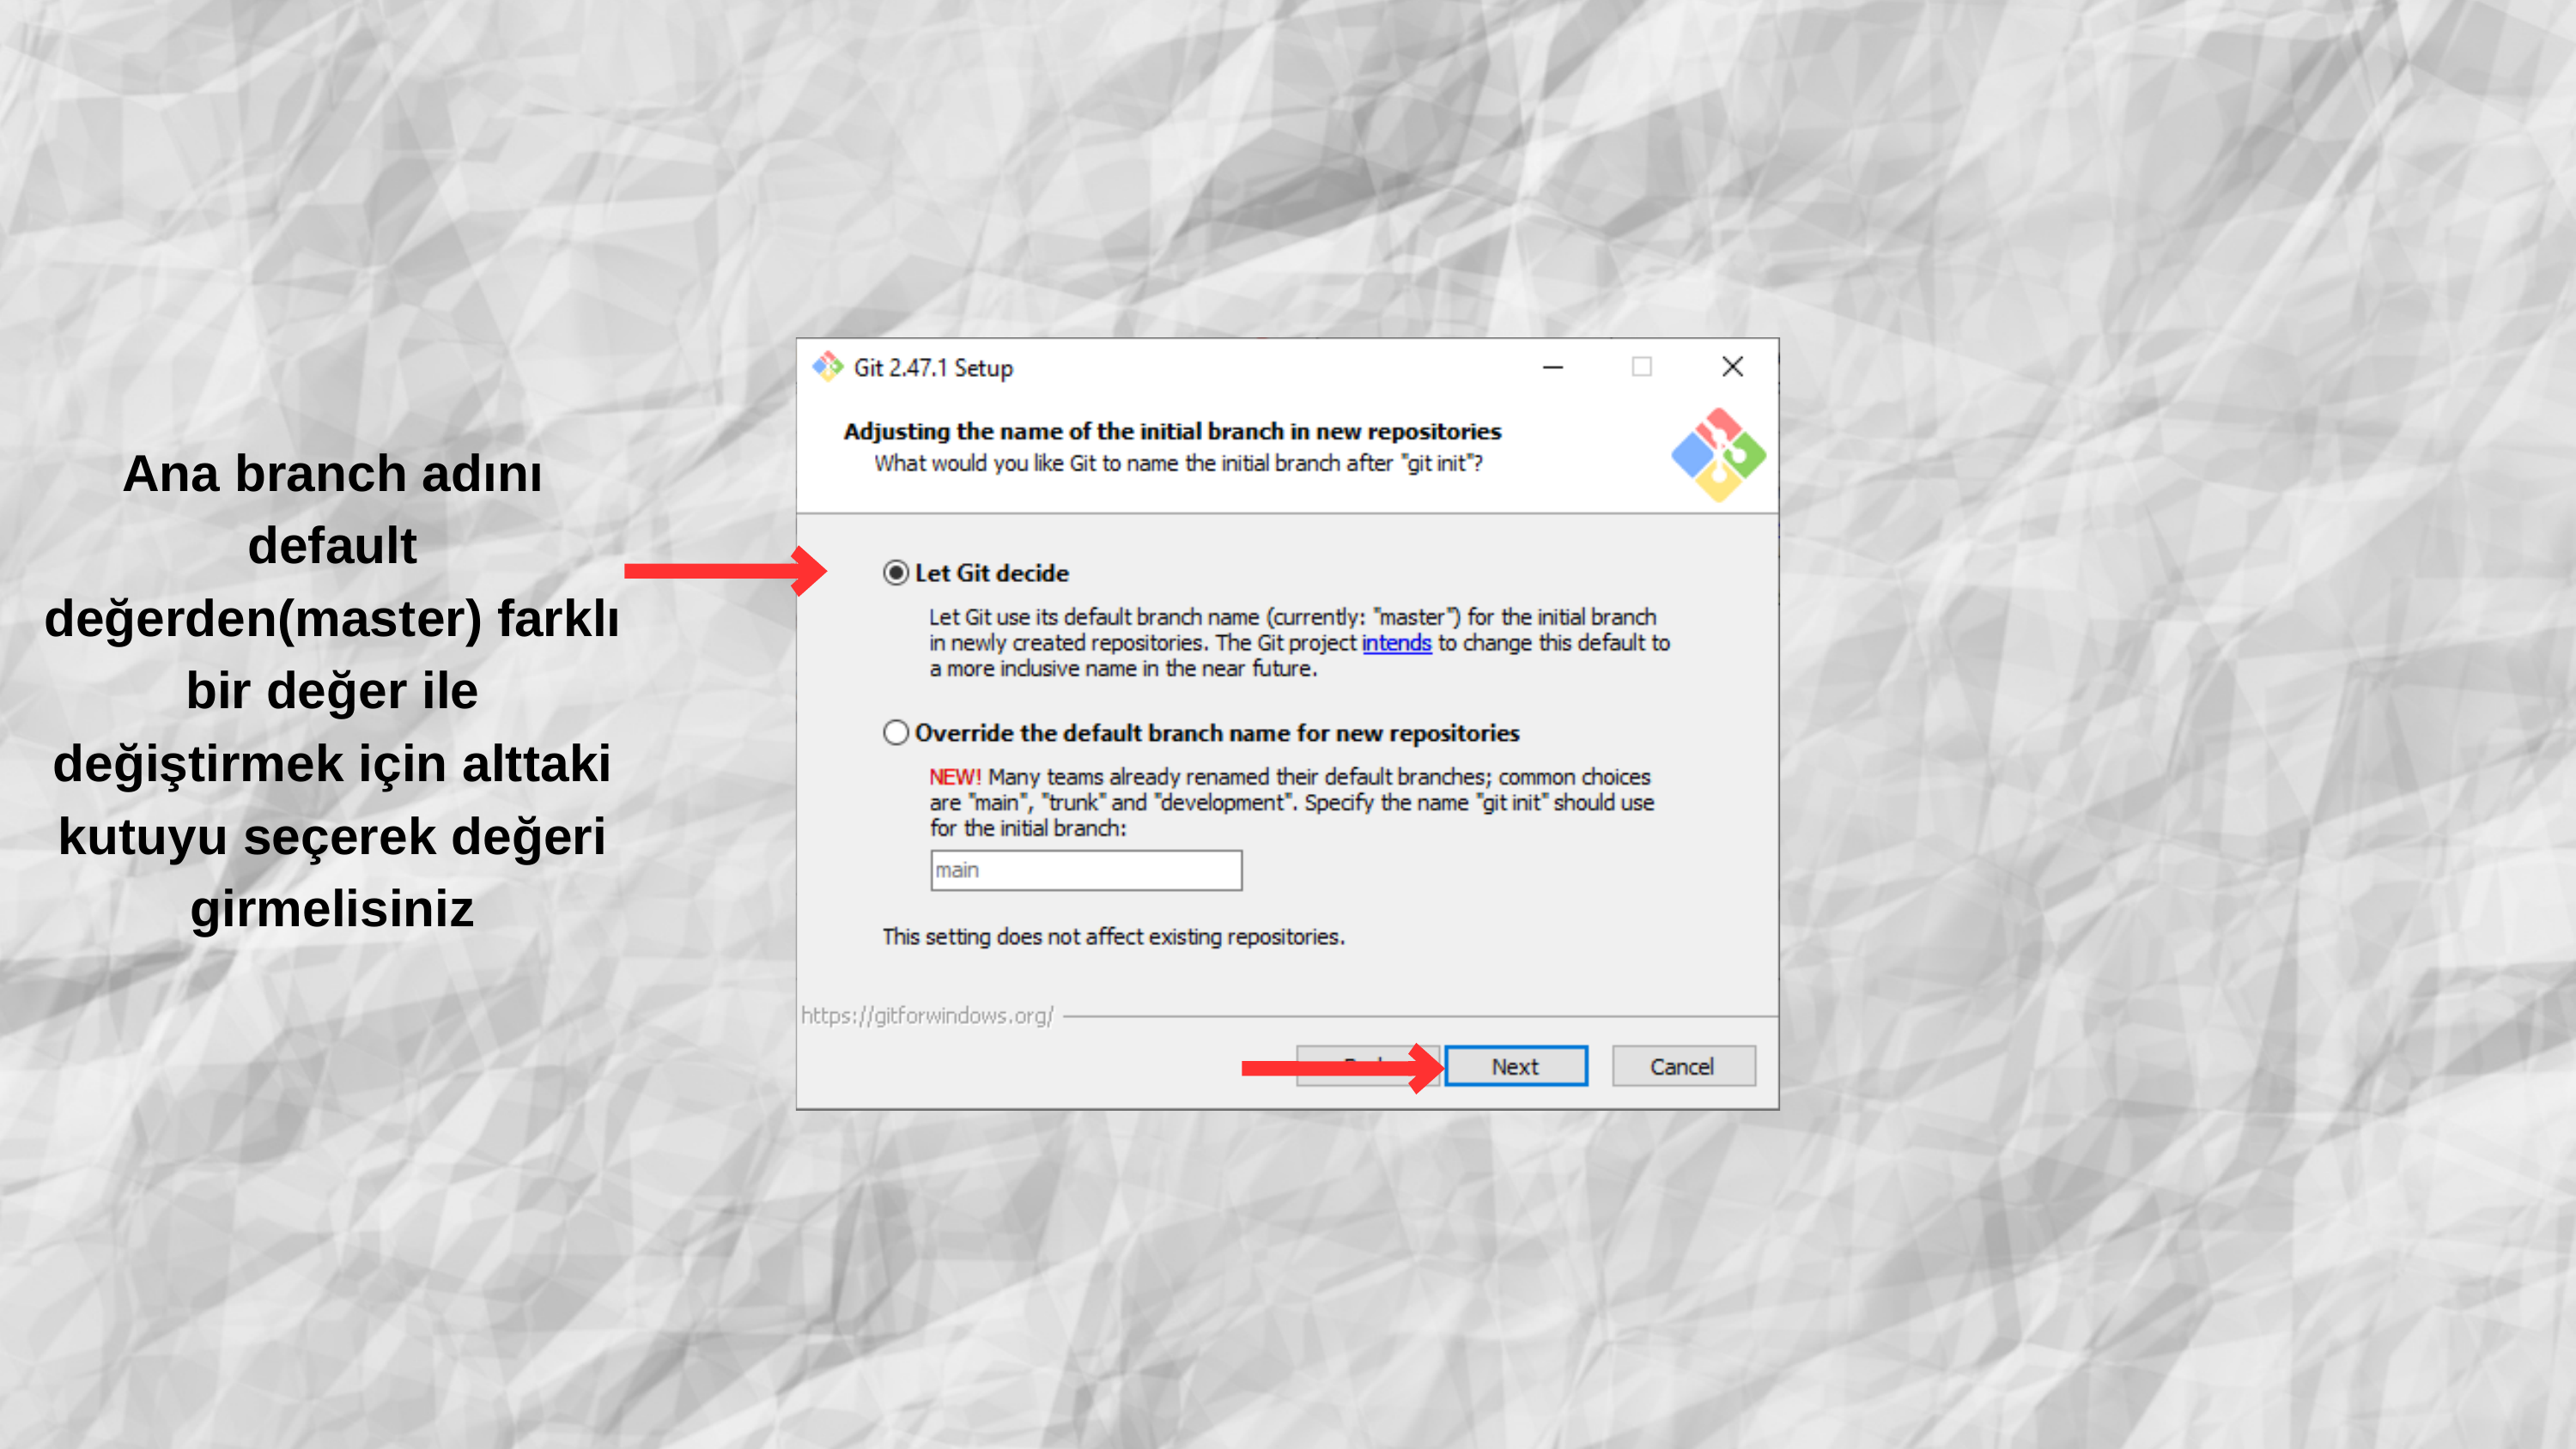

Ana branch adını default değerden(master) farklı bir değer ile değiştirmek için alttaki kutuyu seçerek değeri girmelisiniz